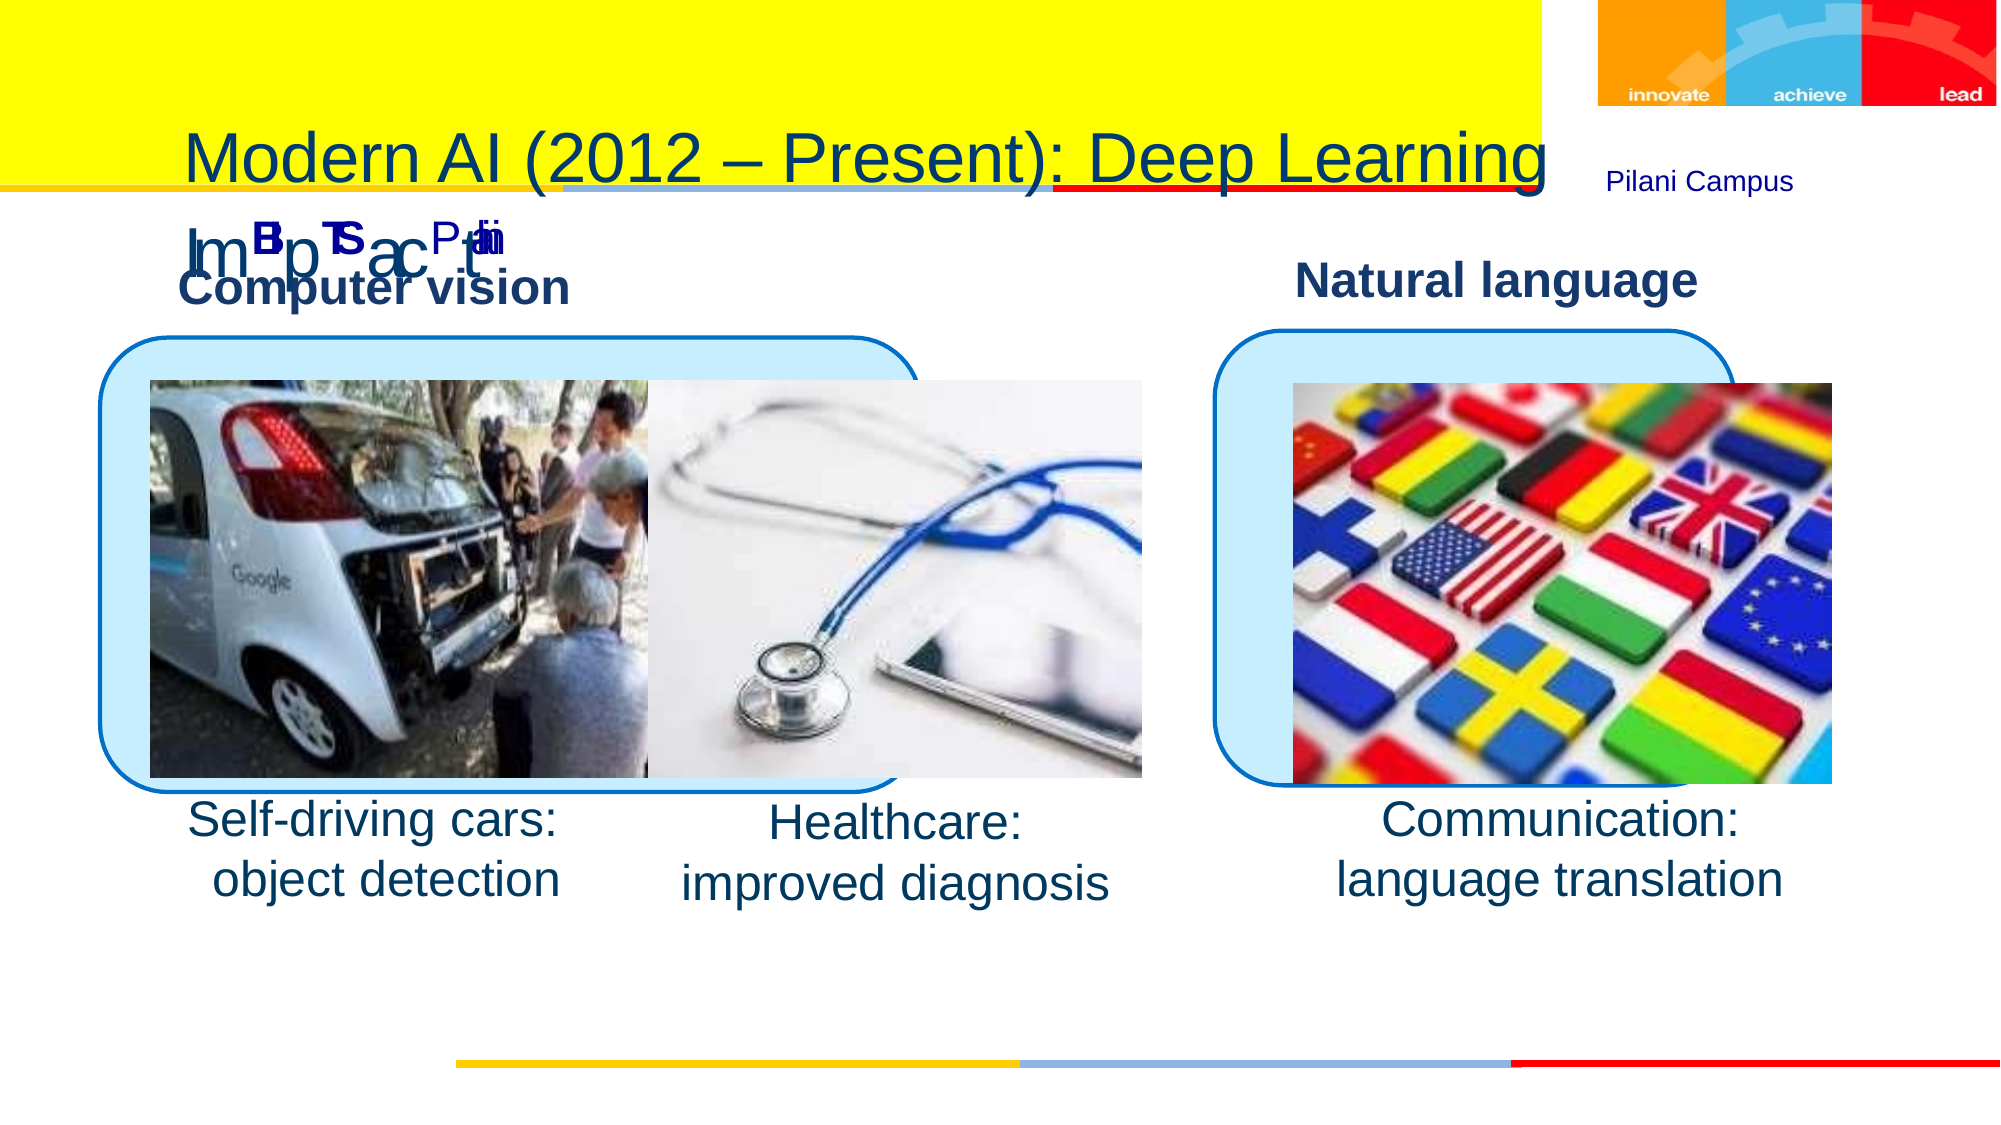

# Modern AI (2012 – Present): Deep Learning ImBIpTSacPtilani
Pilani Campus

Natural language
Computer vision

Self-driving cars:  object detection
Communication:  language translation
Healthcare:
improved diagnosis